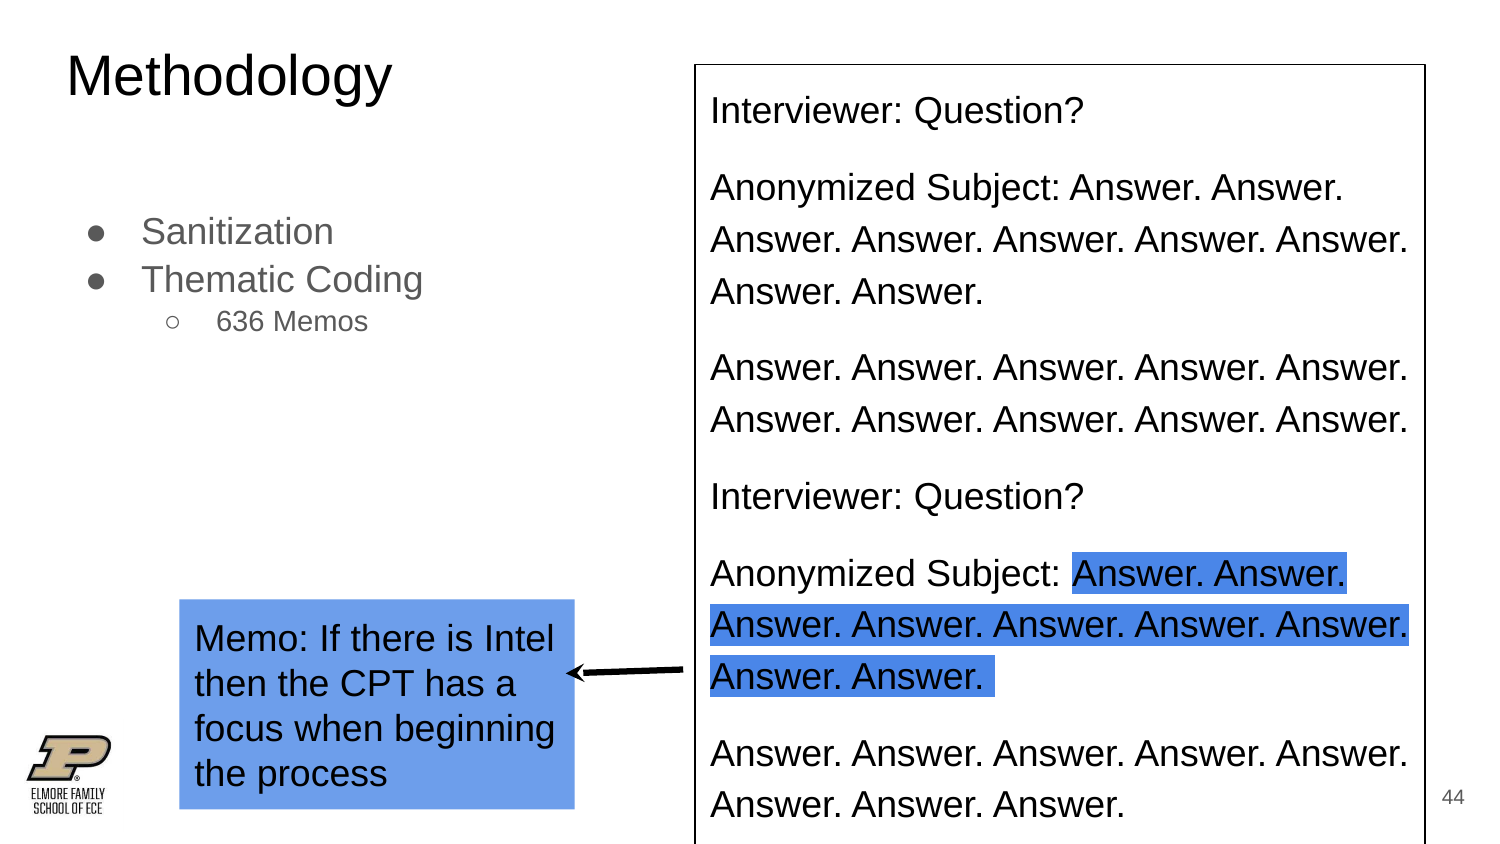

# Methodology
Interviewer: Question?
Anonymized Subject: Answer. Answer. Answer. Answer. Answer. Answer. Answer. Answer. Answer.
Answer. Answer. Answer. Answer. Answer. Answer. Answer. Answer. Answer. Answer.
Interviewer: Question?
Anonymized Subject: Answer. Answer. Answer. Answer. Answer. Answer. Answer. Answer. Answer.
Answer. Answer. Answer. Answer. Answer. Answer. Answer. Answer.
Sanitization
Thematic Coding
636 Memos
Memo: If there is Intel then the CPT has a focus when beginning the process
44